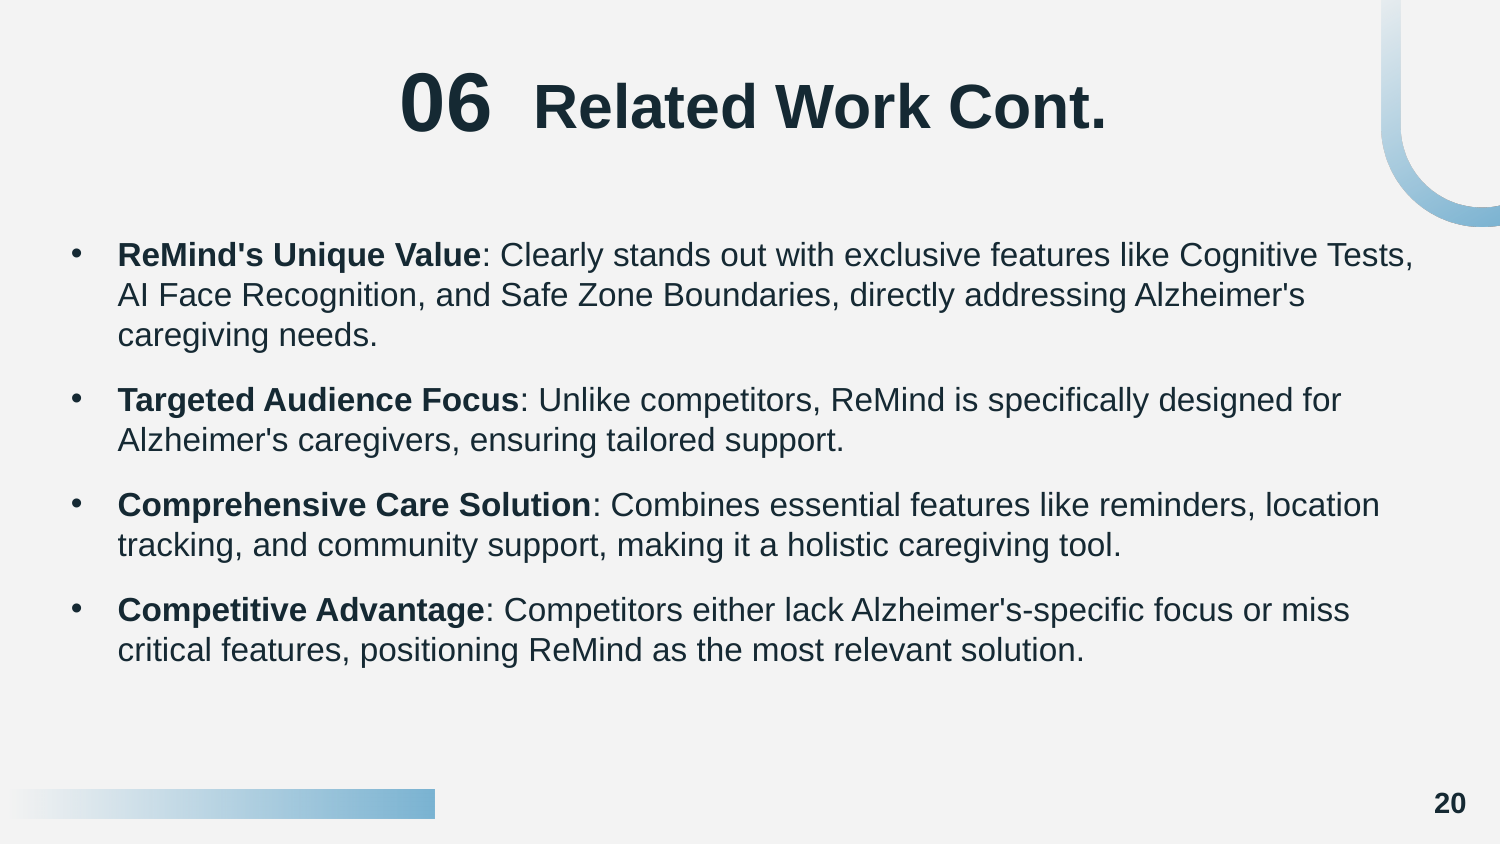

01
06
Related Work Cont.
02

ReMind's Unique Value: Clearly stands out with exclusive features like Cognitive Tests, AI Face Recognition, and Safe Zone Boundaries, directly addressing Alzheimer's caregiving needs.
Targeted Audience Focus: Unlike competitors, ReMind is specifically designed for Alzheimer's caregivers, ensuring tailored support.
Comprehensive Care Solution: Combines essential features like reminders, location tracking, and community support, making it a holistic caregiving tool.
Competitive Advantage: Competitors either lack Alzheimer's-specific focus or miss critical features, positioning ReMind as the most relevant solution.
03
04
05
07
# ML & Location
20
08
09